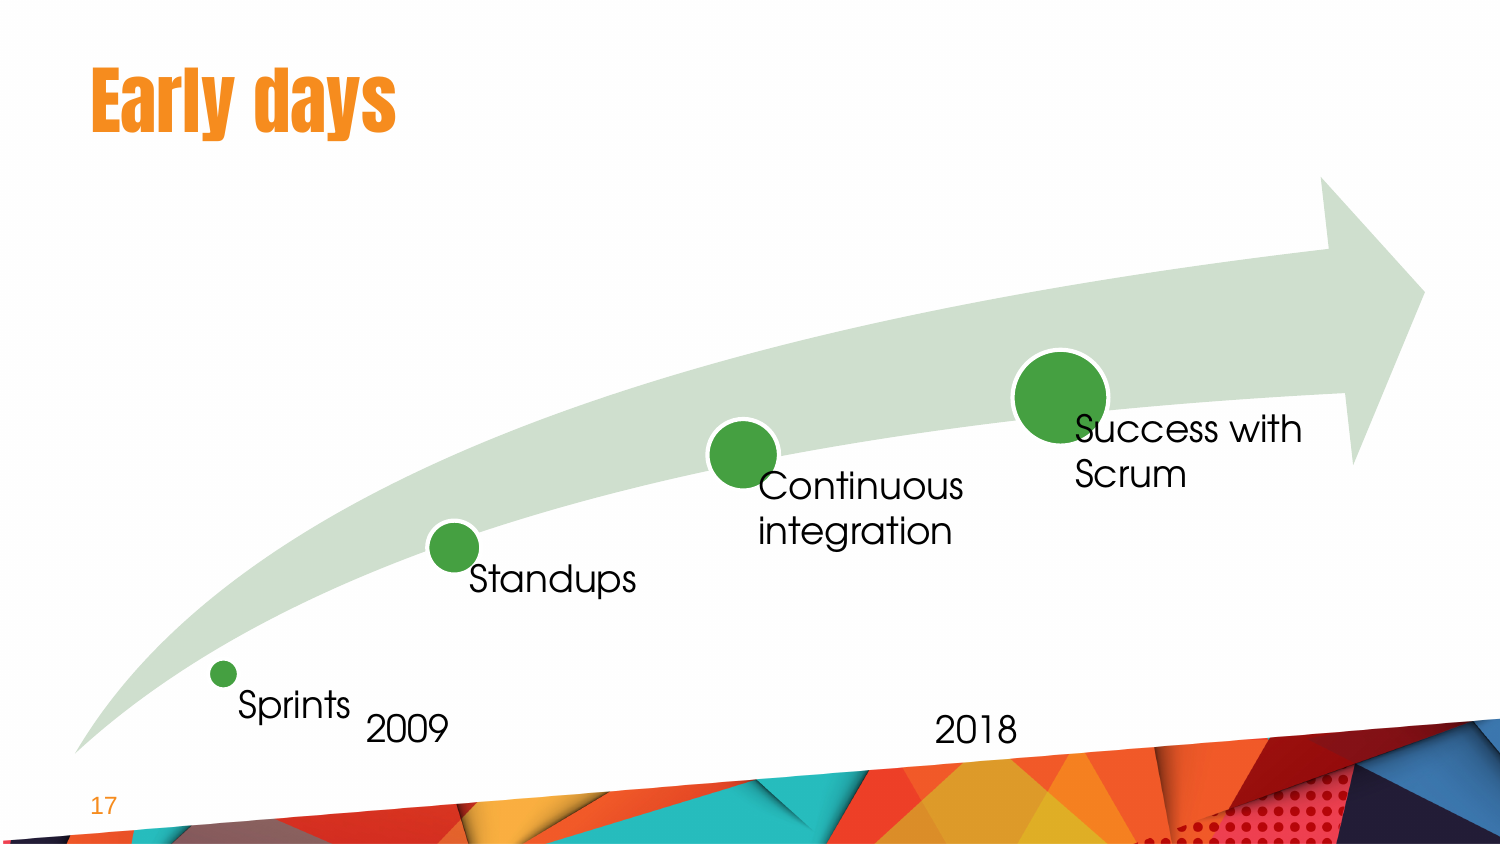

# Early days
Sprints
Standups
Continuous integration
Success with Scrum
2009
2018
17